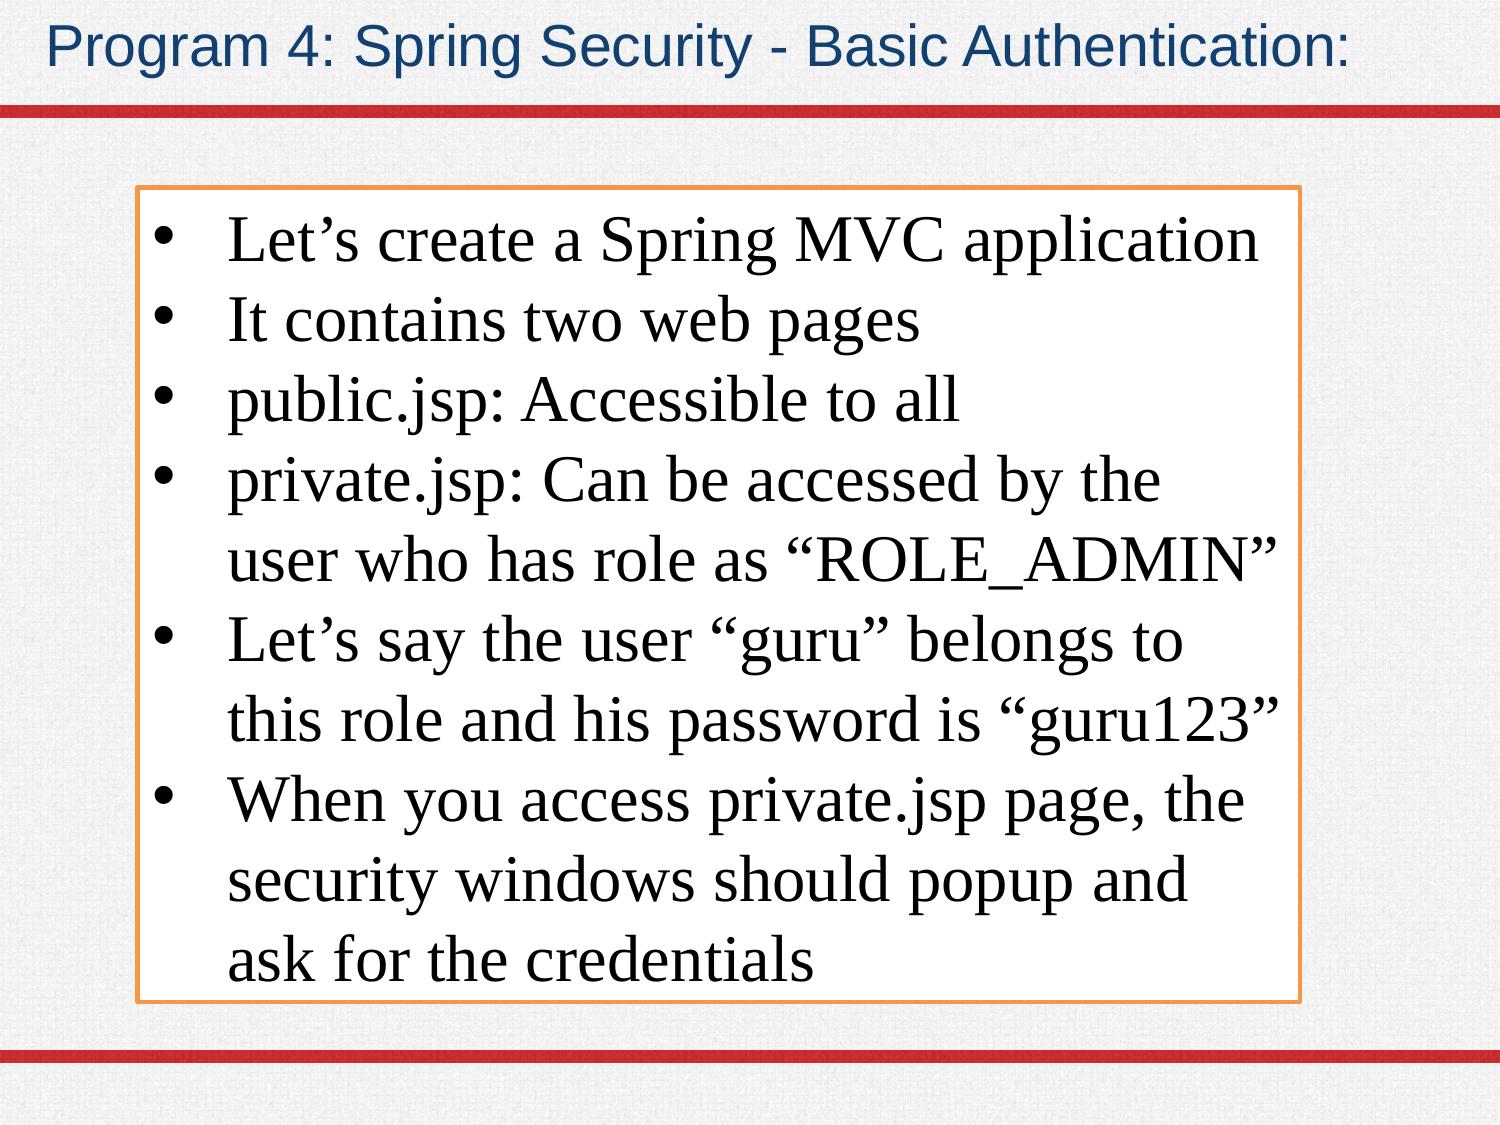

# Program 4: Spring Security - Basic Authentication:
Let’s create a Spring MVC application
It contains two web pages
public.jsp: Accessible to all
private.jsp: Can be accessed by the user who has role as “ROLE_ADMIN”
Let’s say the user “guru” belongs to this role and his password is “guru123”
When you access private.jsp page, the security windows should popup and ask for the credentials